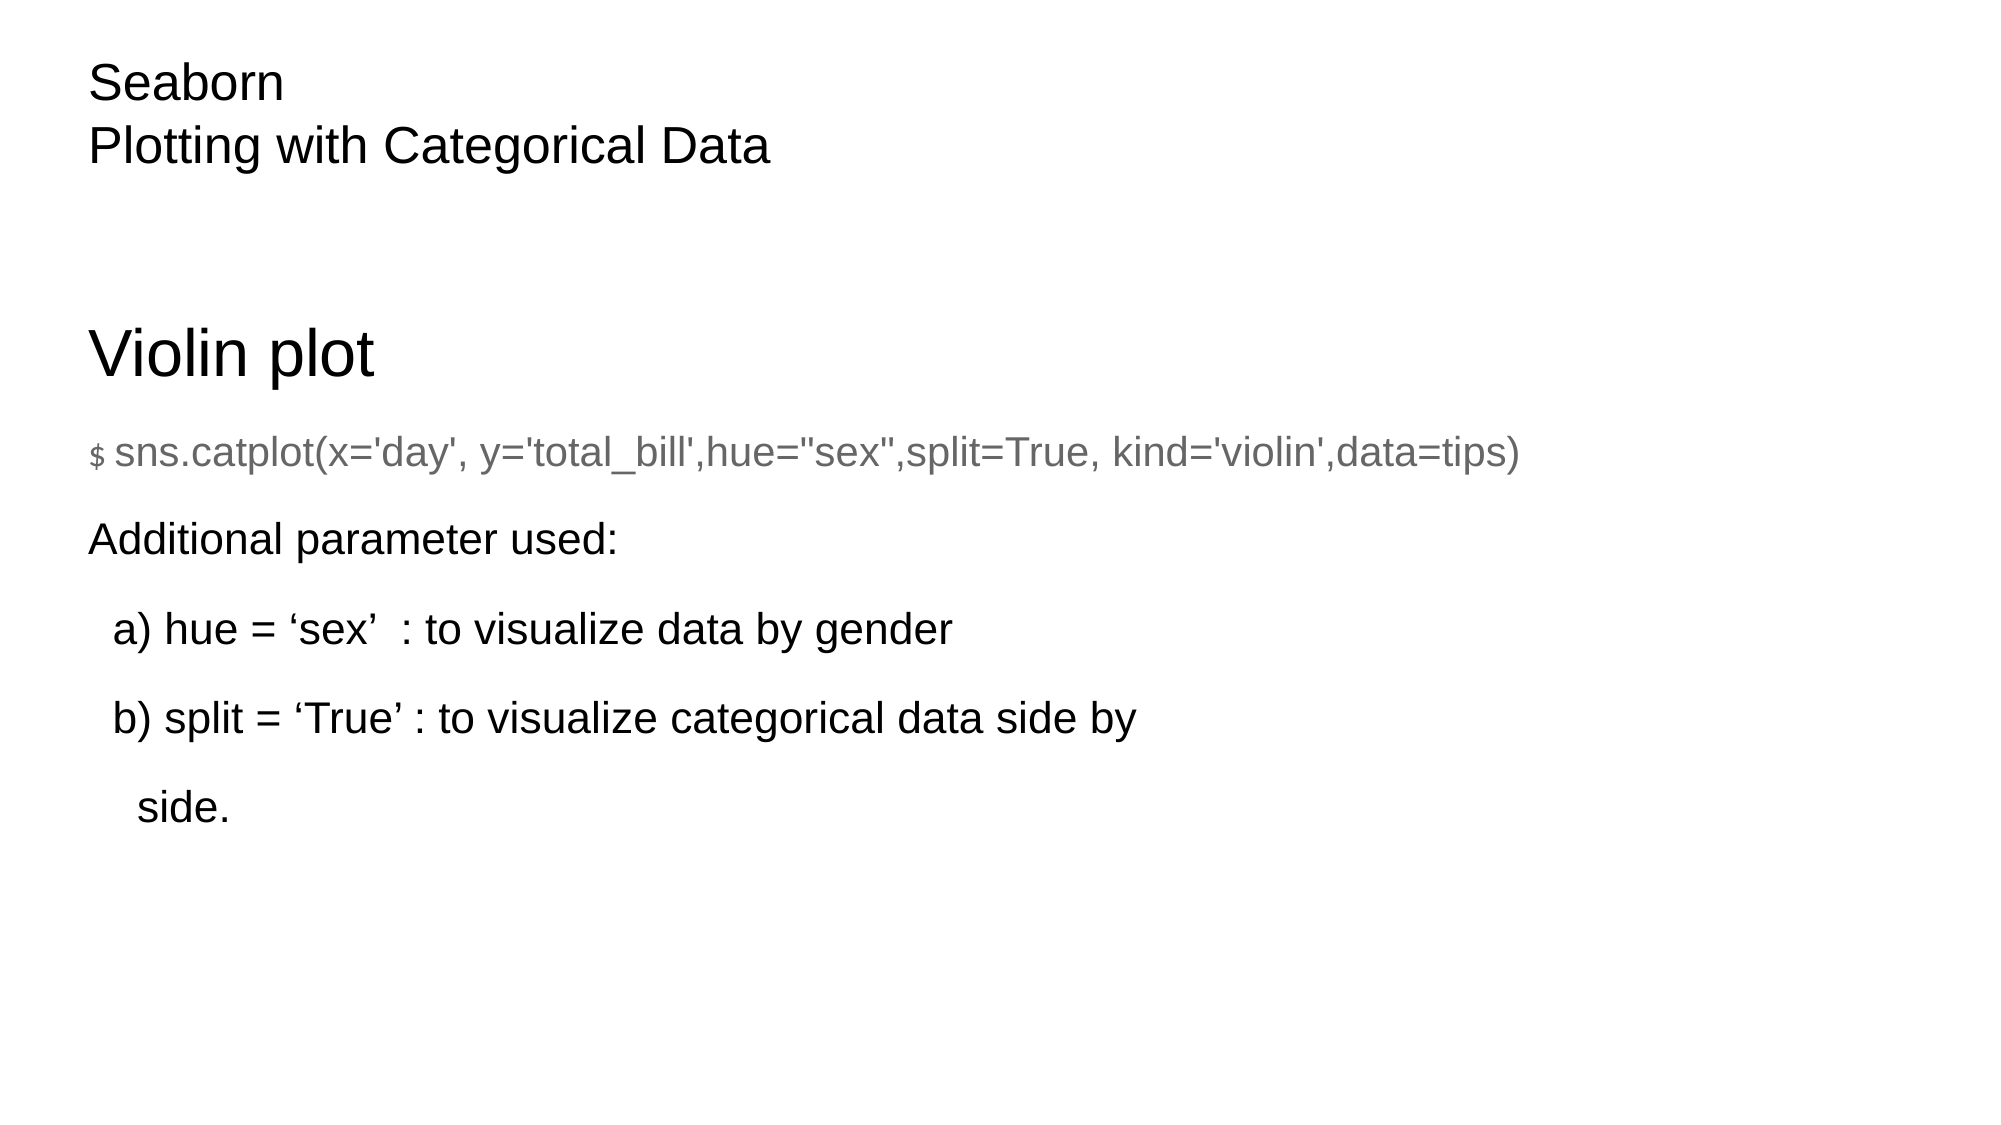

# Seaborn
Plotting with Categorical Data

Violin plot
$ sns.catplot(x='day', y='total_bill',hue="sex",split=True, kind='violin',data=tips)
Additional parameter used:
  a) hue = ‘sex’  : to visualize data by gender
  b) split = ‘True’ : to visualize categorical data side by
    side.